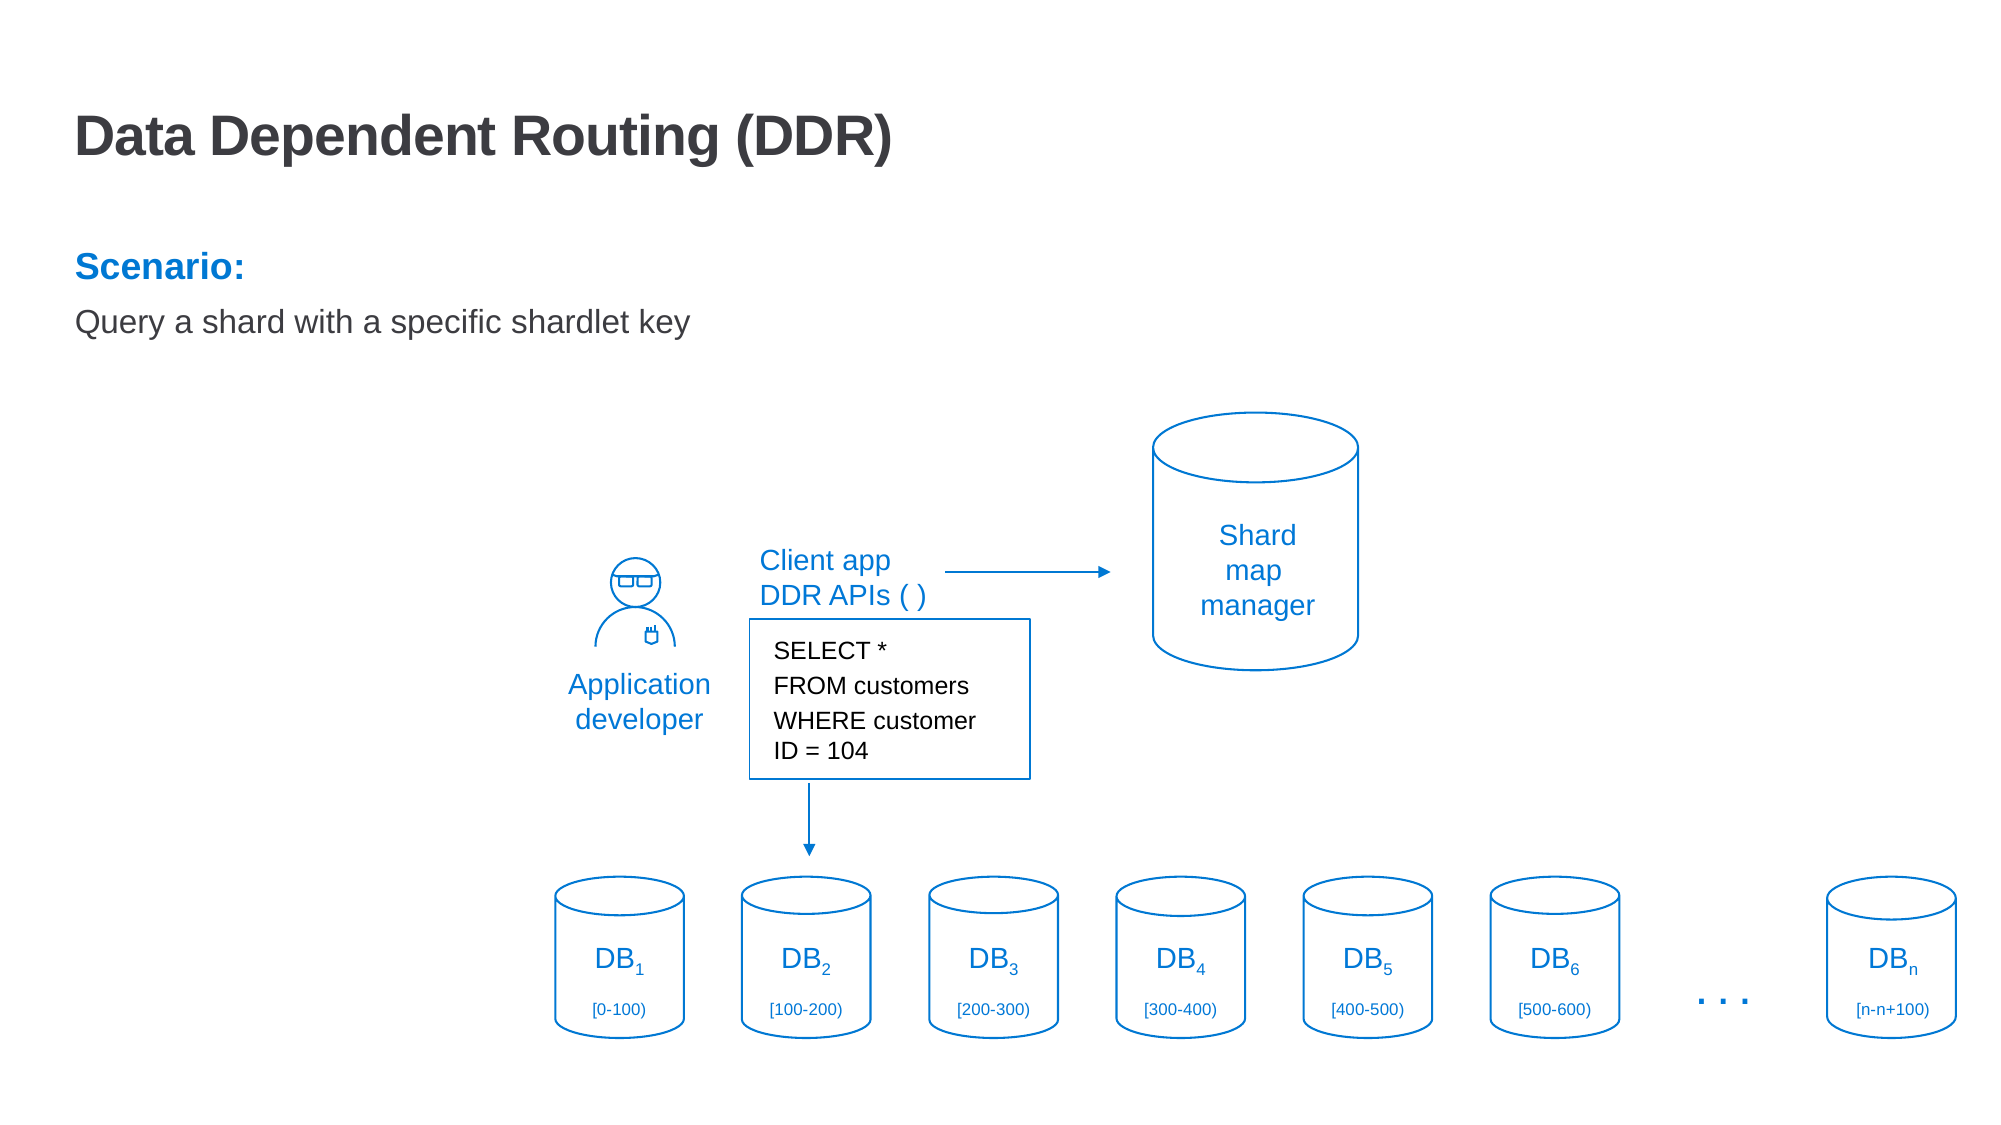

# Data Dependent Routing (DDR)
Scenario:
Query a shard with a specific shardlet key

Shard
map
manager
Client app
DDR APIs ( )

SELECT *
FROM customers
WHERE customer ID = 104
Application developer

DB1
[0-100)
DB2
[100-200)
DB3
[200-300)
DB4
[300-400)
DB5
[400-500)
DB6
[500-600)
DBn
[n-n+100)
. . .